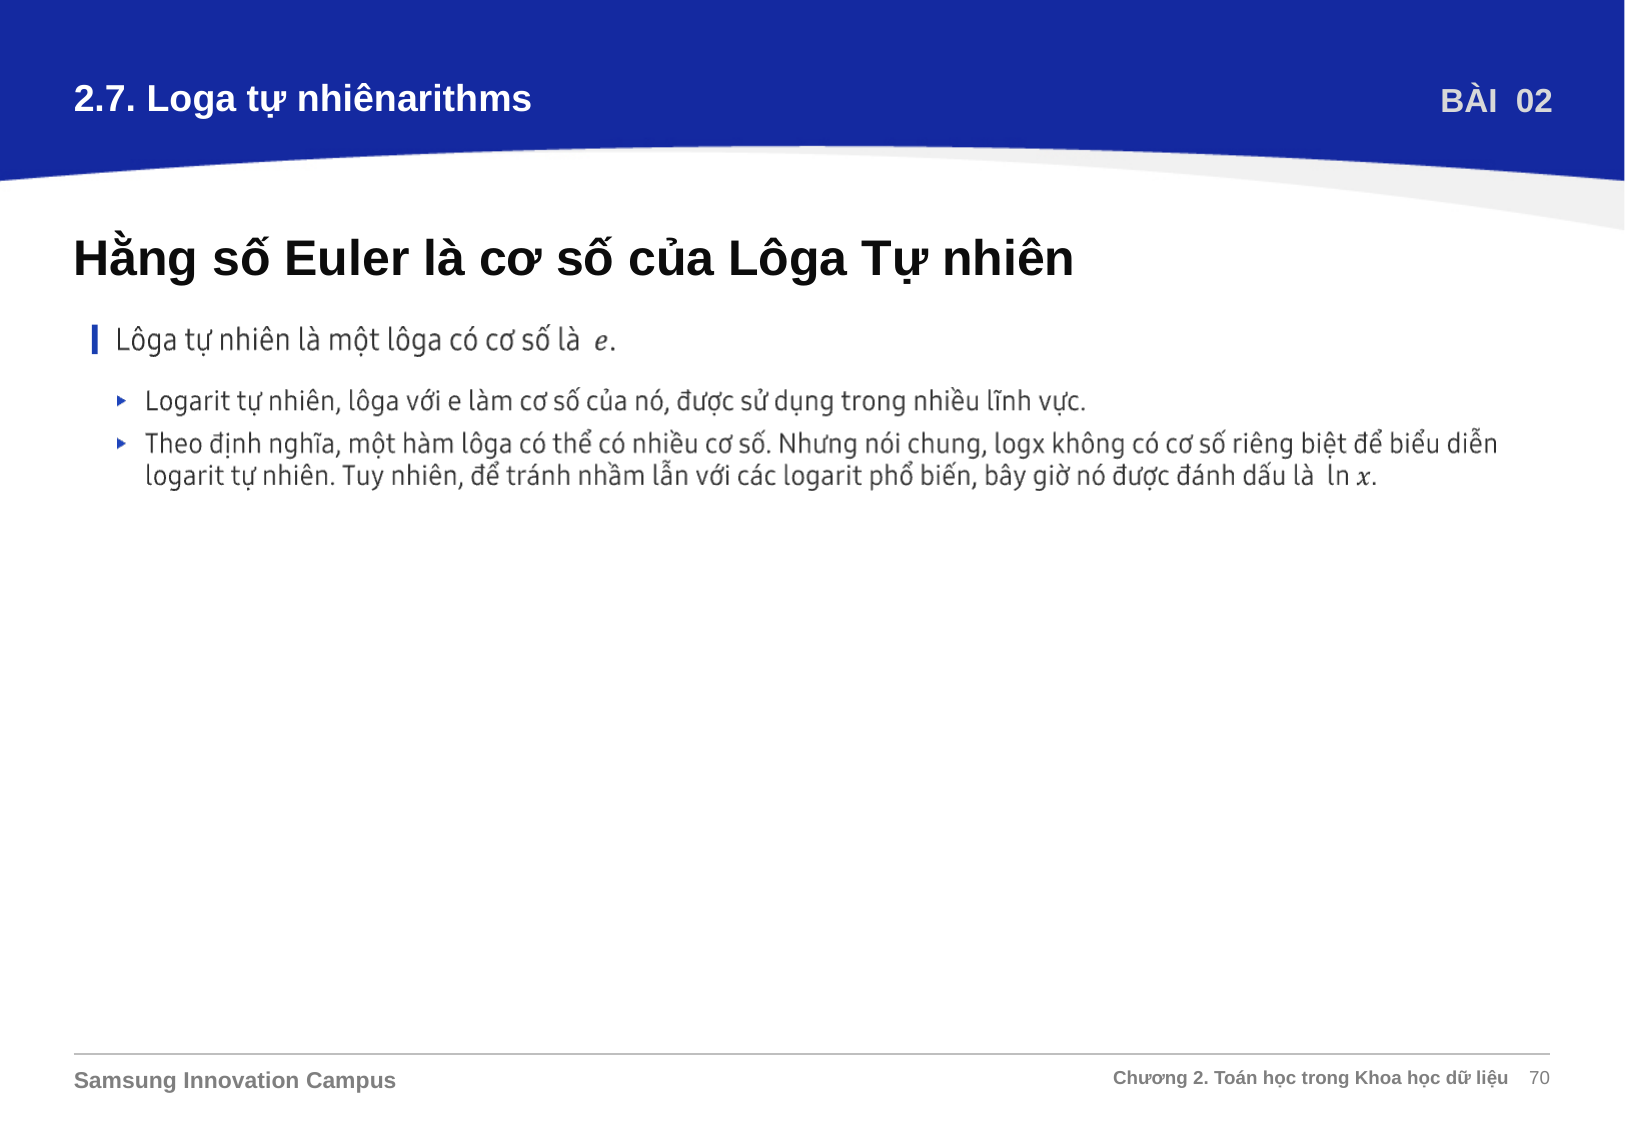

2.7. Loga tự nhiênarithms
BÀI  02
Hằng số Euler là cơ số của Lôga Tự nhiên